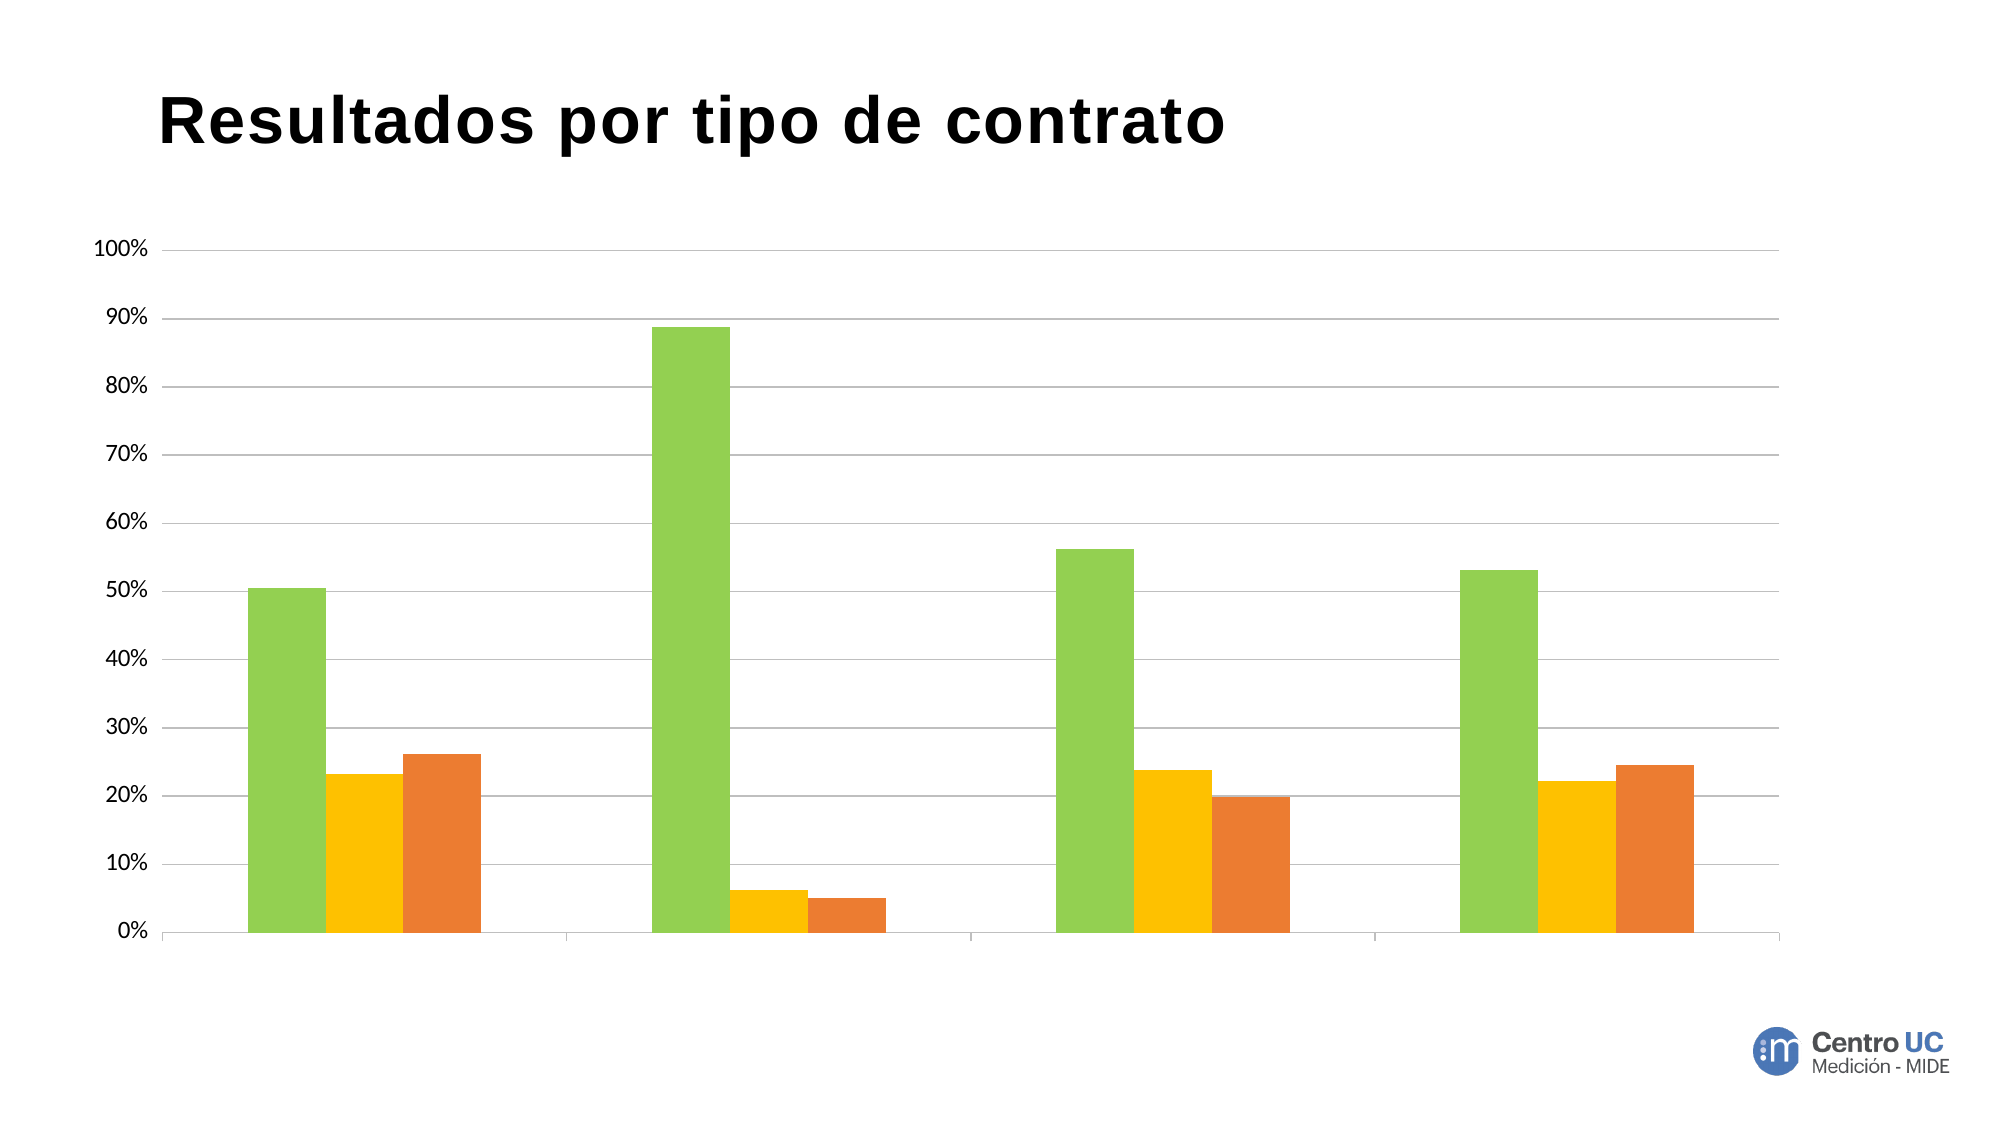

# Resultados por tipo de contrato

### Chart

| Category | Apreciación Positiva | Apreciación Neutra | Apreciación Negativa |
|---|---|---|---|
| Contrata | 0.5056640945657528 | 0.23239205384994255 | 0.2619438515843047 |
| Estatuto | 0.8875 | 0.0625 | 0.05 |
| Honorarios | 0.5622317596566524 | 0.23841941690099155 | 0.19934882344235608 |
| Planta | 0.5323080899457224 | 0.22245196863961403 | 0.24523994141466357 |